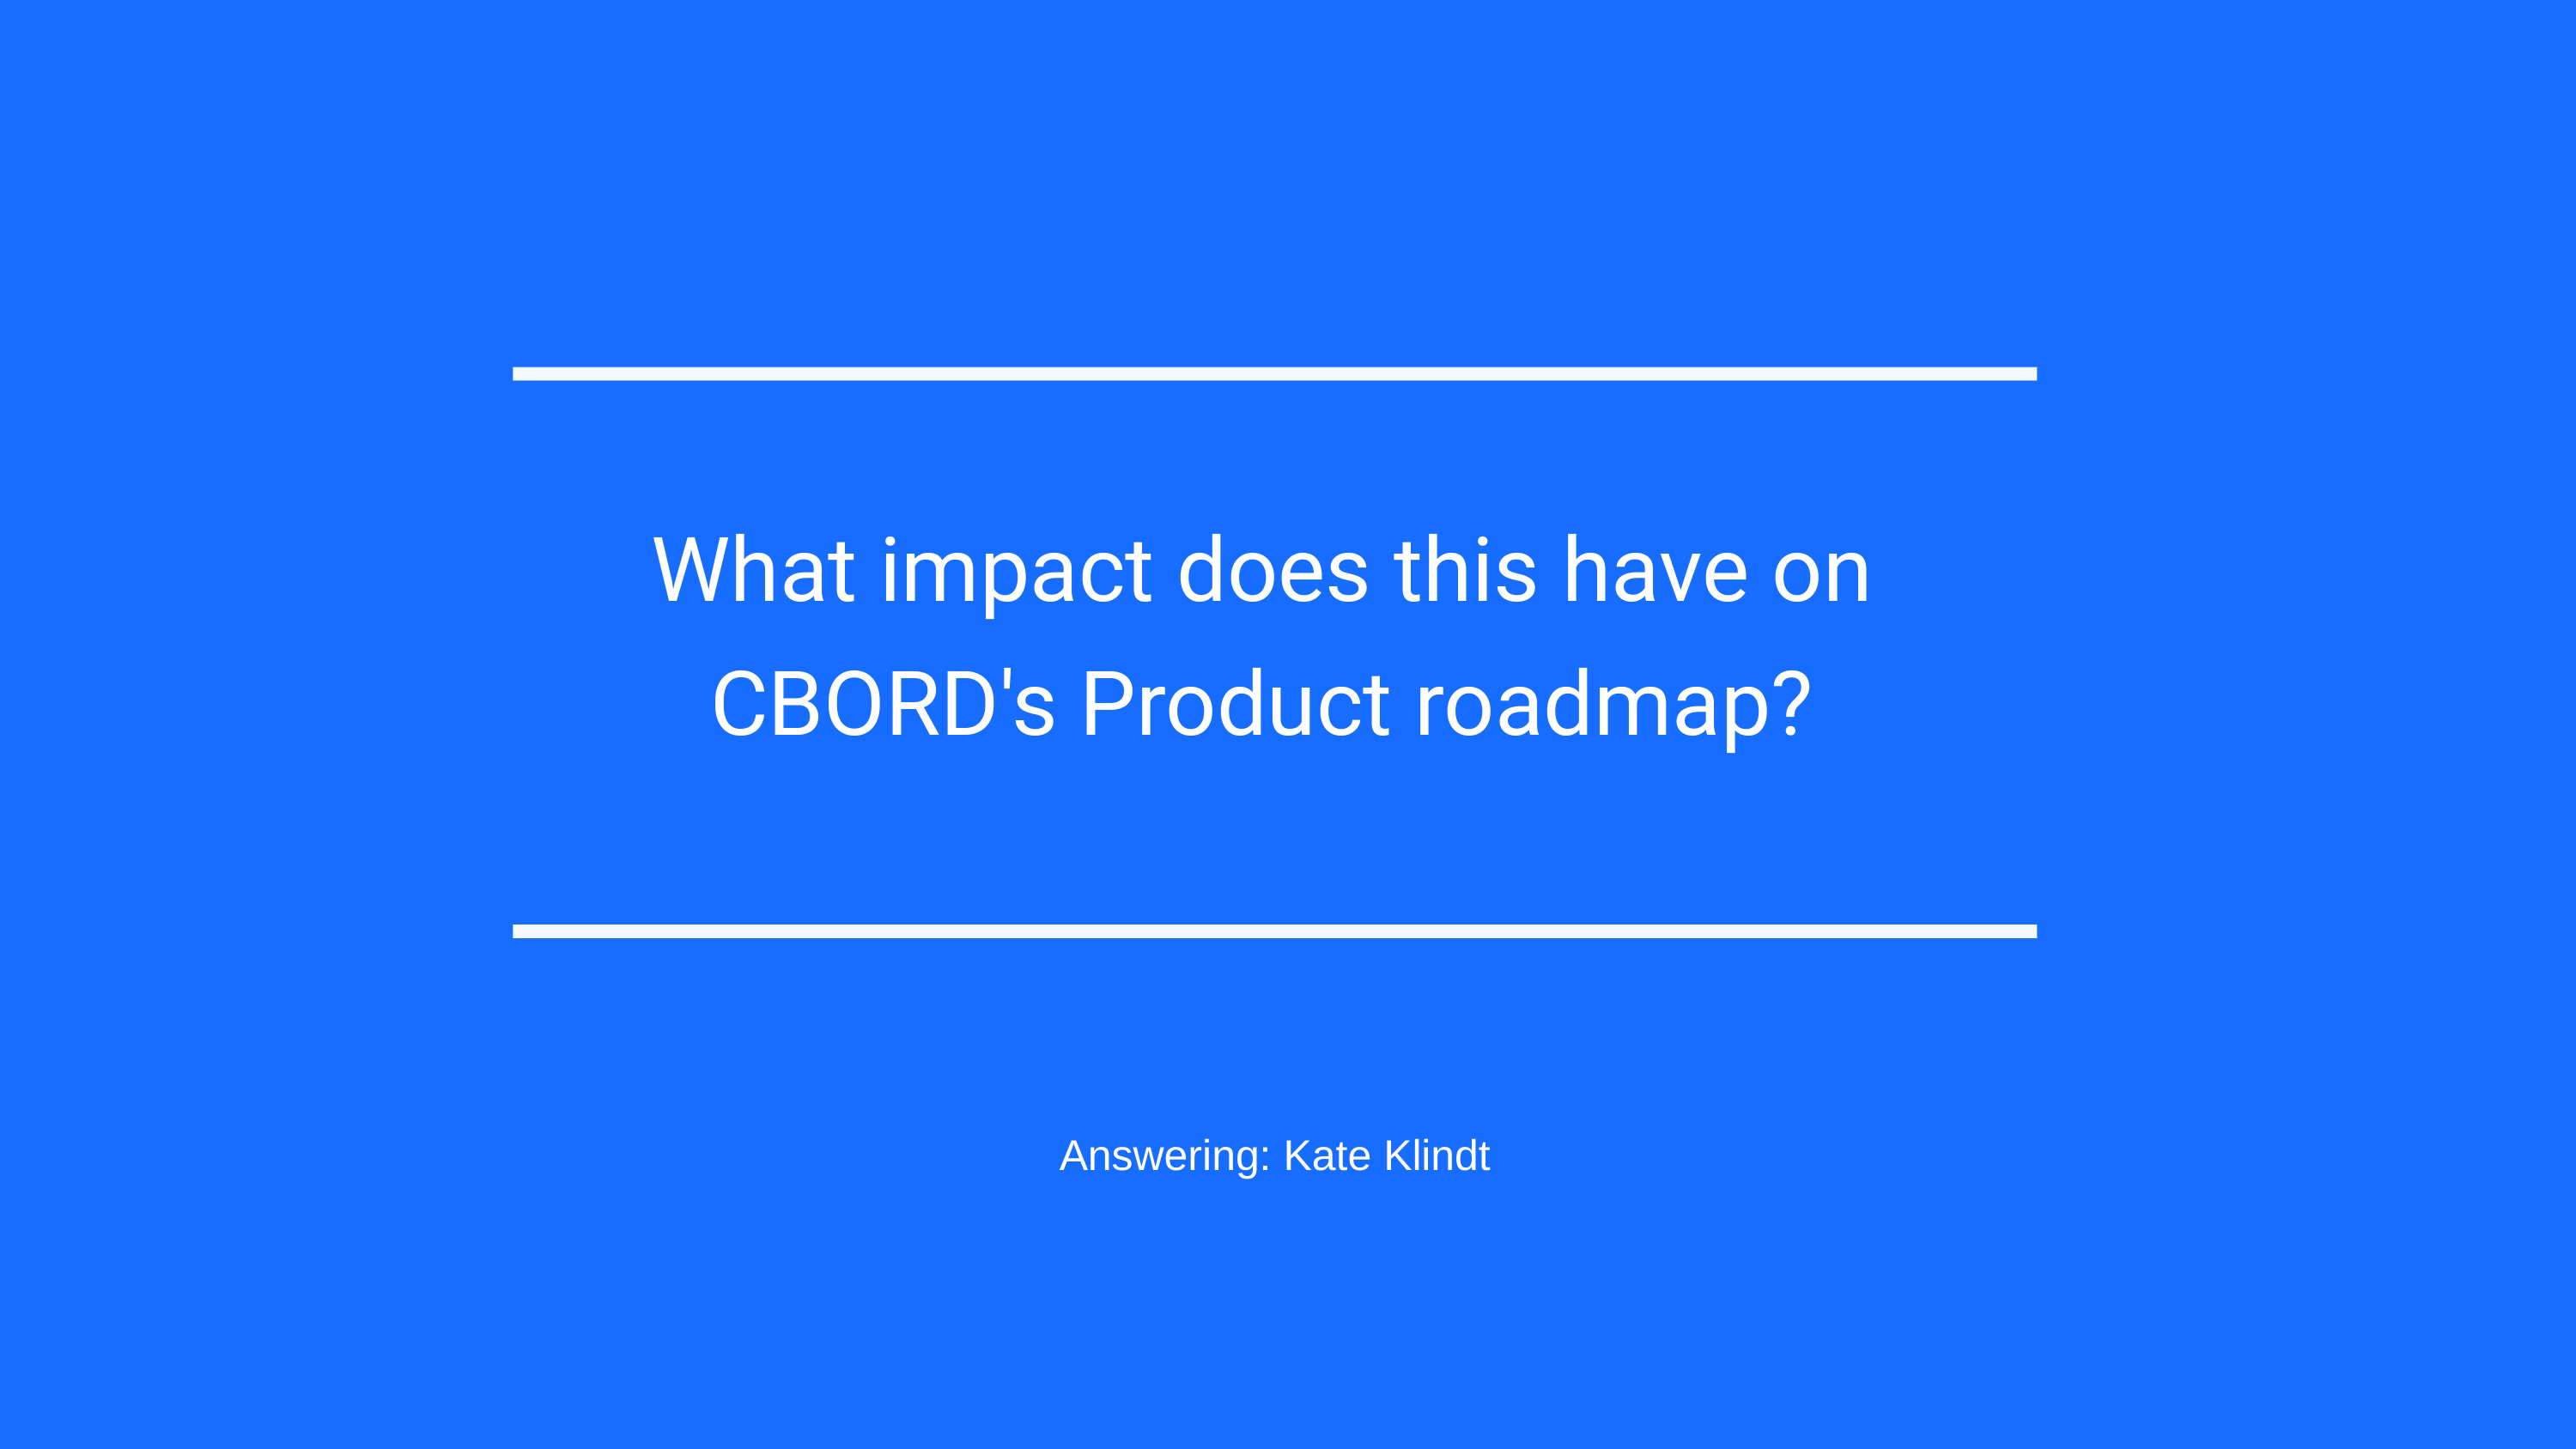

What impact does this have on CBORD's Product roadmap?

Answering: Kate Klindt